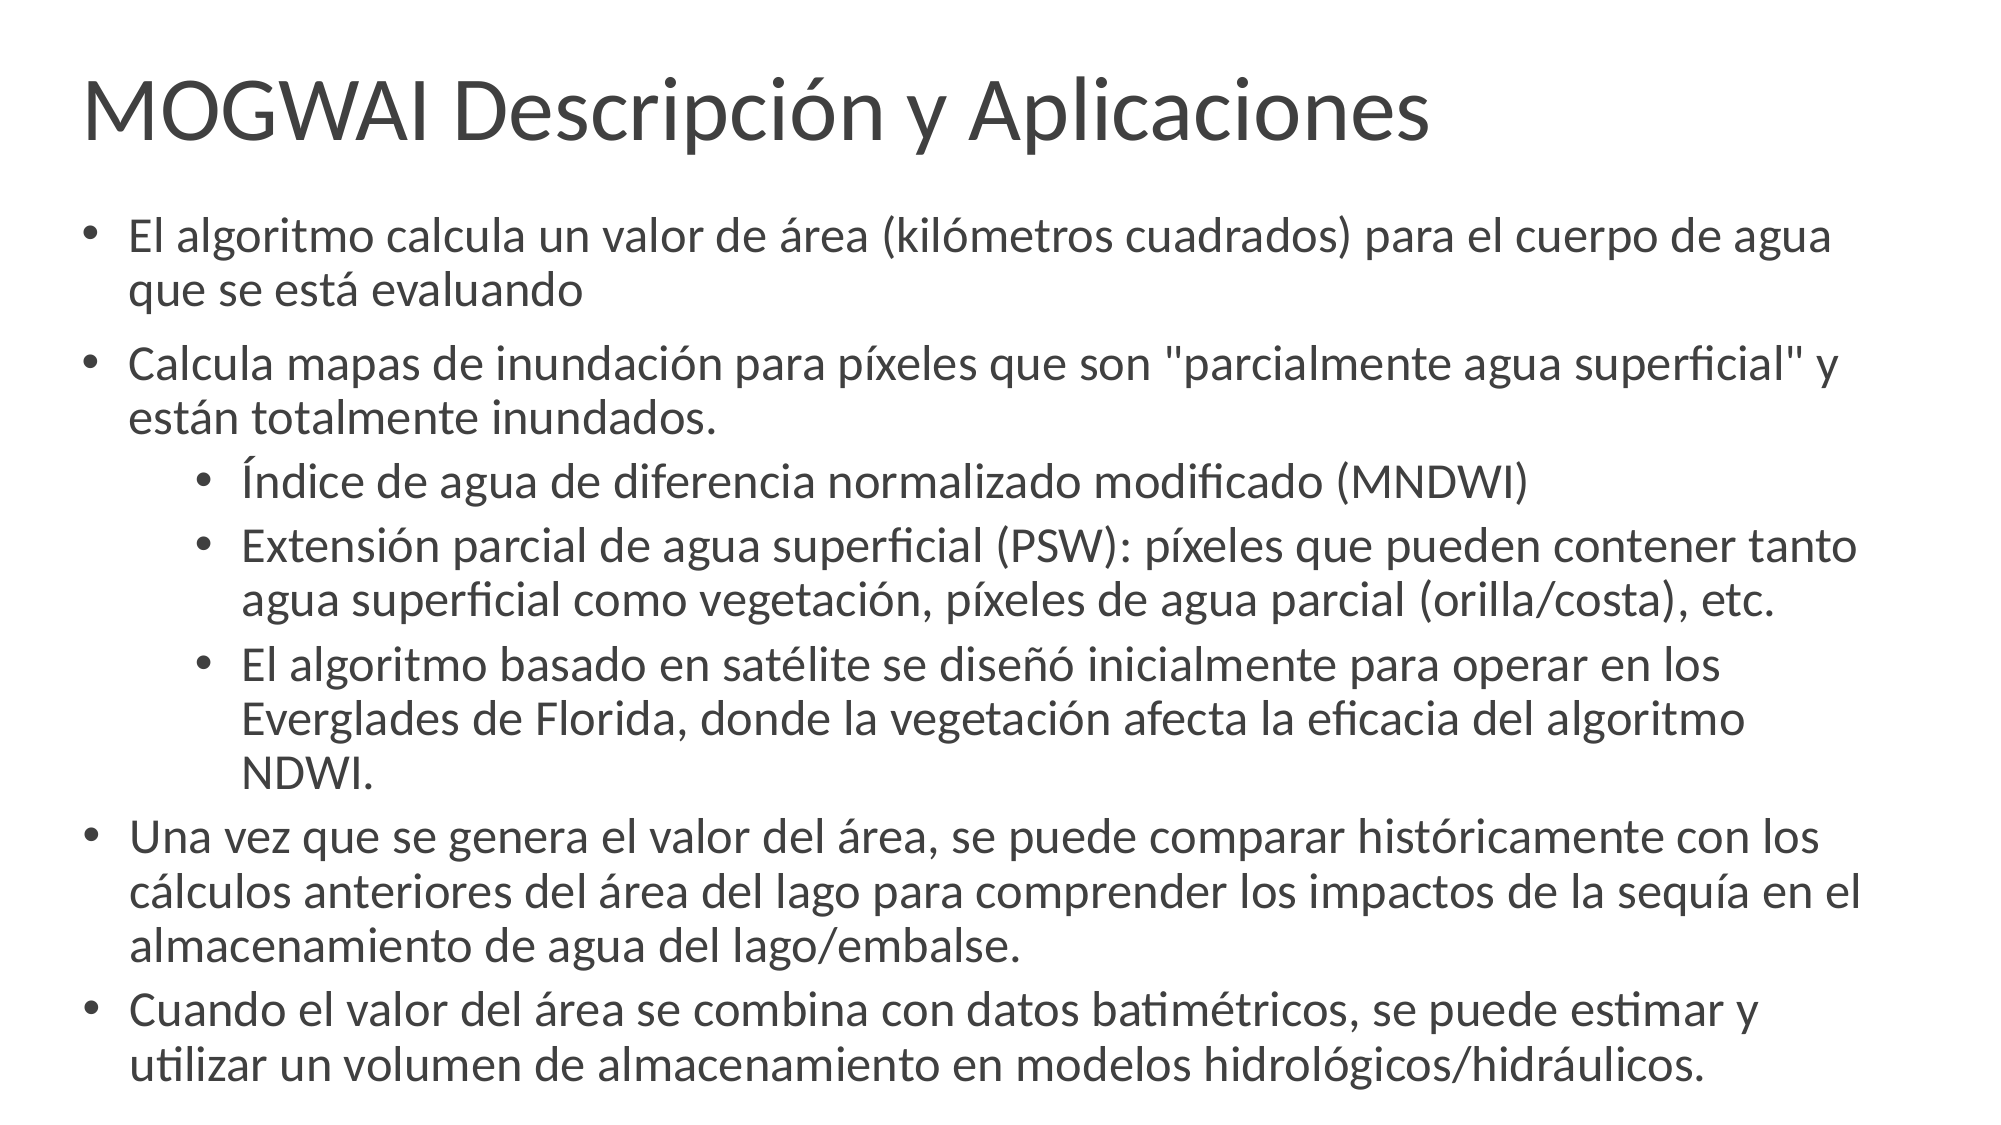

# MOGWAI Descripción y Aplicaciones
El algoritmo calcula un valor de área (kilómetros cuadrados) para el cuerpo de agua que se está evaluando
Calcula mapas de inundación para píxeles que son "parcialmente agua superficial" y están totalmente inundados.
Índice de agua de diferencia normalizado modificado (MNDWI)
Extensión parcial de agua superficial (PSW): píxeles que pueden contener tanto agua superficial como vegetación, píxeles de agua parcial (orilla/costa), etc.
El algoritmo basado en satélite se diseñó inicialmente para operar en los Everglades de Florida, donde la vegetación afecta la eficacia del algoritmo NDWI.
Una vez que se genera el valor del área, se puede comparar históricamente con los cálculos anteriores del área del lago para comprender los impactos de la sequía en el almacenamiento de agua del lago/embalse.
Cuando el valor del área se combina con datos batimétricos, se puede estimar y utilizar un volumen de almacenamiento en modelos hidrológicos/hidráulicos.